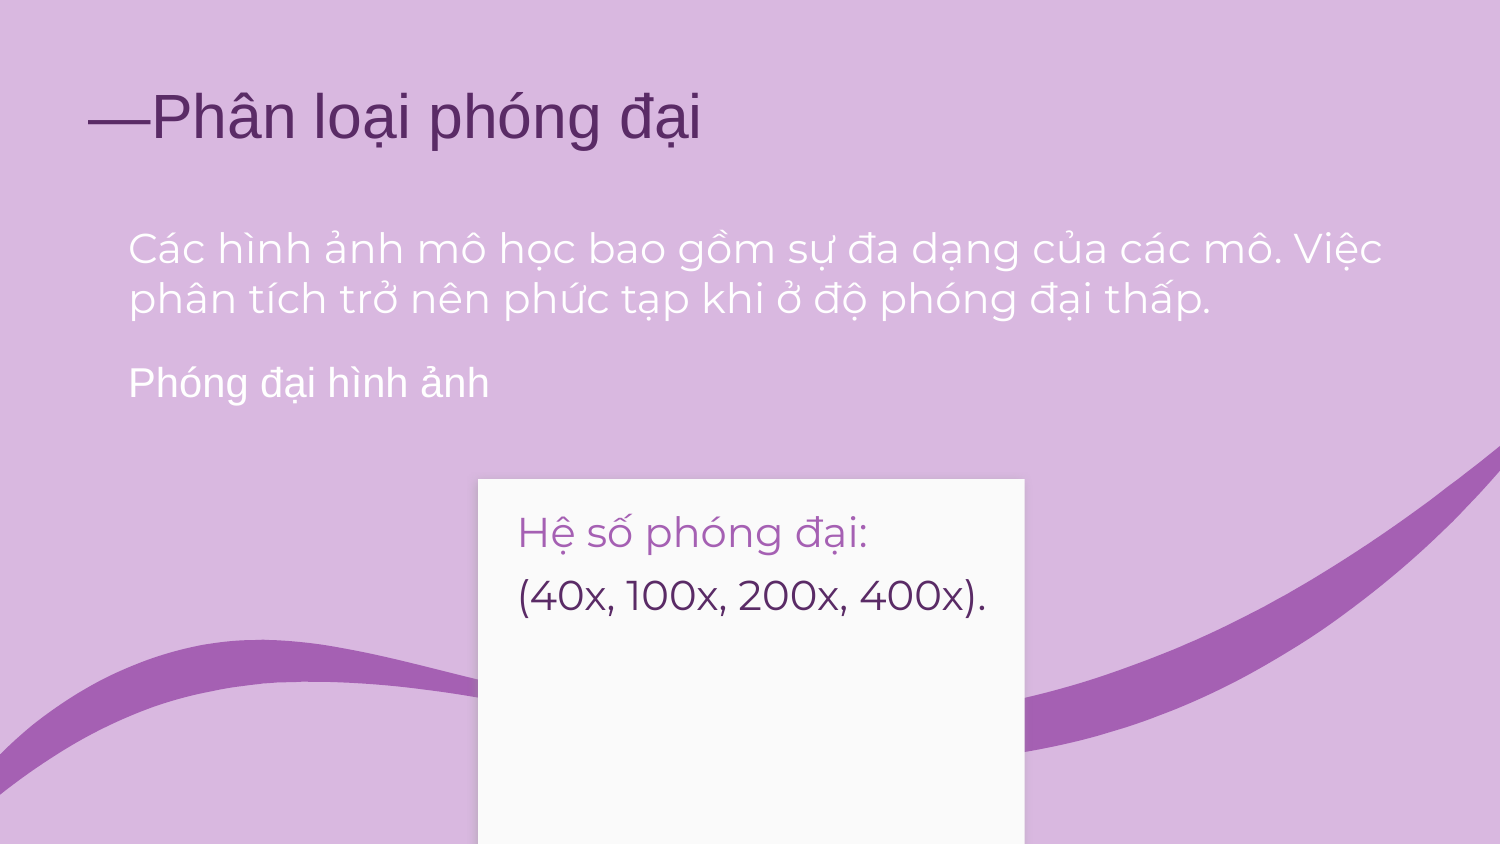

# —Phân loại phóng đại
Các hình ảnh mô học bao gồm sự đa dạng của các mô. Việc phân tích trở nên phức tạp khi ở độ phóng đại thấp.
Phóng đại hình ảnh
Hệ số phóng đại:
(40x, 100x, 200x, 400x).